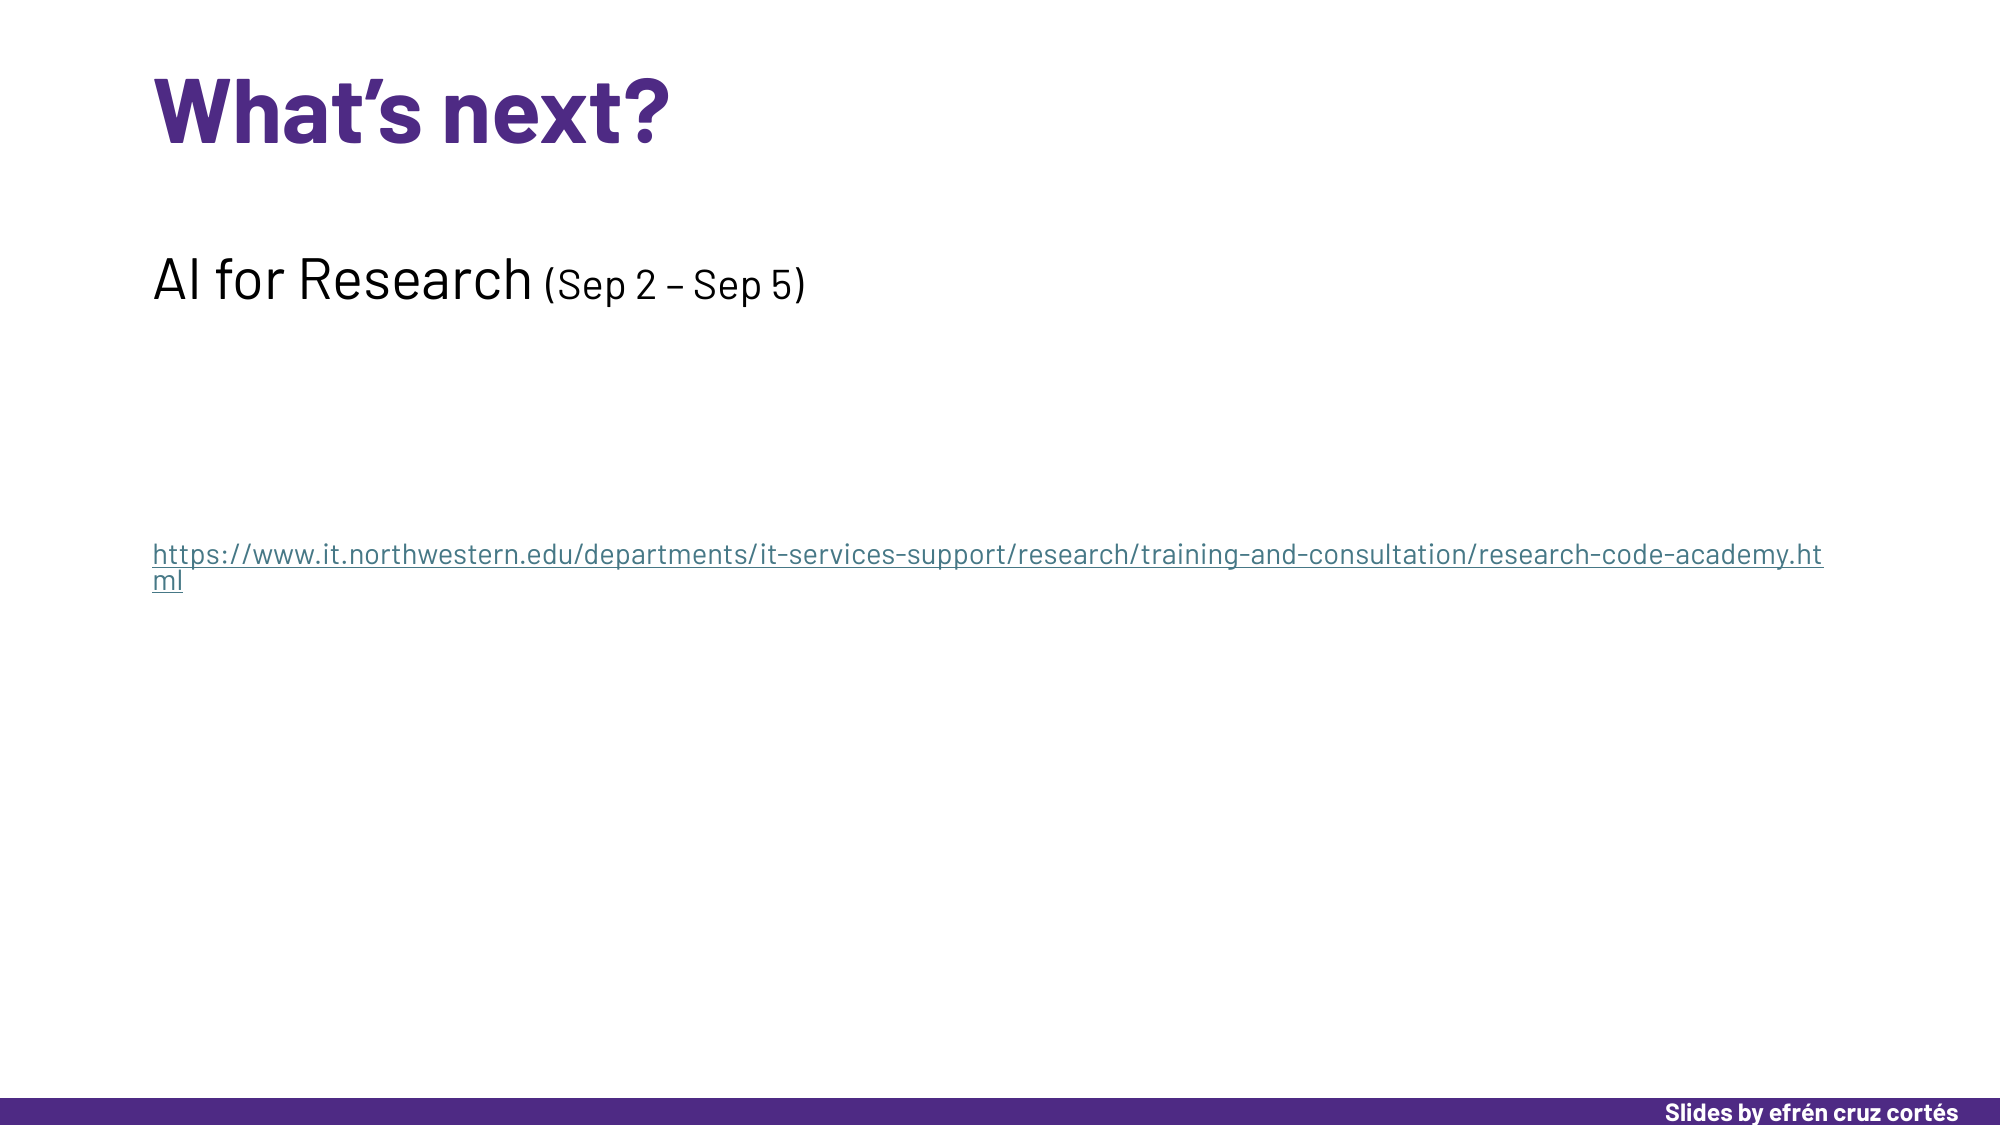

# What’s next?
AI for Research (Sep 2 – Sep 5)

https://www.it.northwestern.edu/departments/it-services-support/research/training-and-consultation/research-code-academy.html